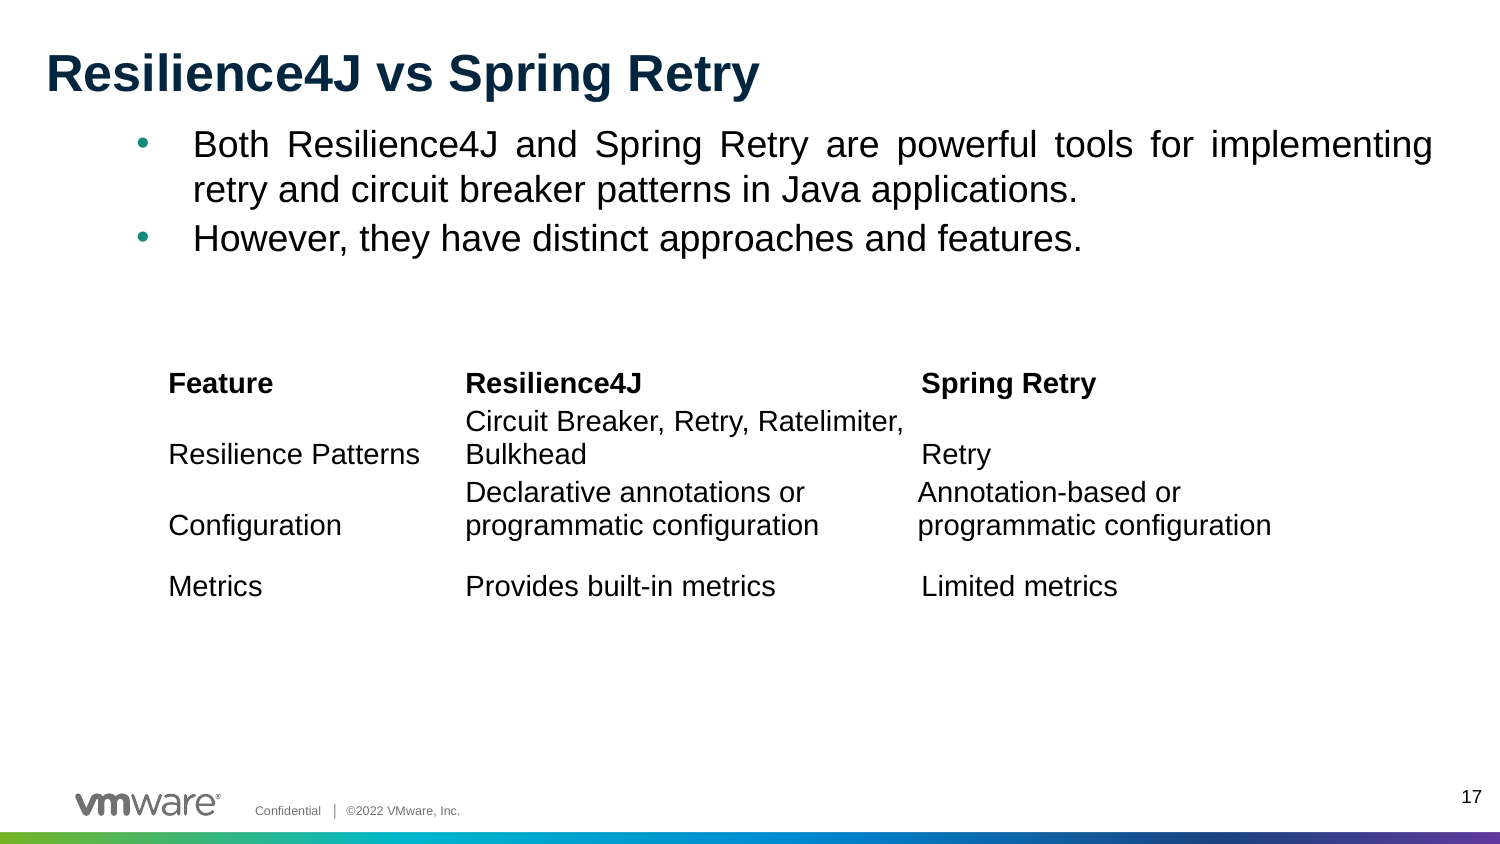

# Resilience4J vs Spring Retry
Both Resilience4J and Spring Retry are powerful tools for implementing retry and circuit breaker patterns in Java applications.
However, they have distinct approaches and features.

| Feature | Resilience4J | Spring Retry |
| --- | --- | --- |
| Resilience Patterns | Circuit Breaker, Retry, Ratelimiter, Bulkhead | Retry |
| Configuration | Declarative annotations or programmatic configuration | Annotation-based or programmatic configuration |
| Metrics | Provides built-in metrics | Limited metrics |
17